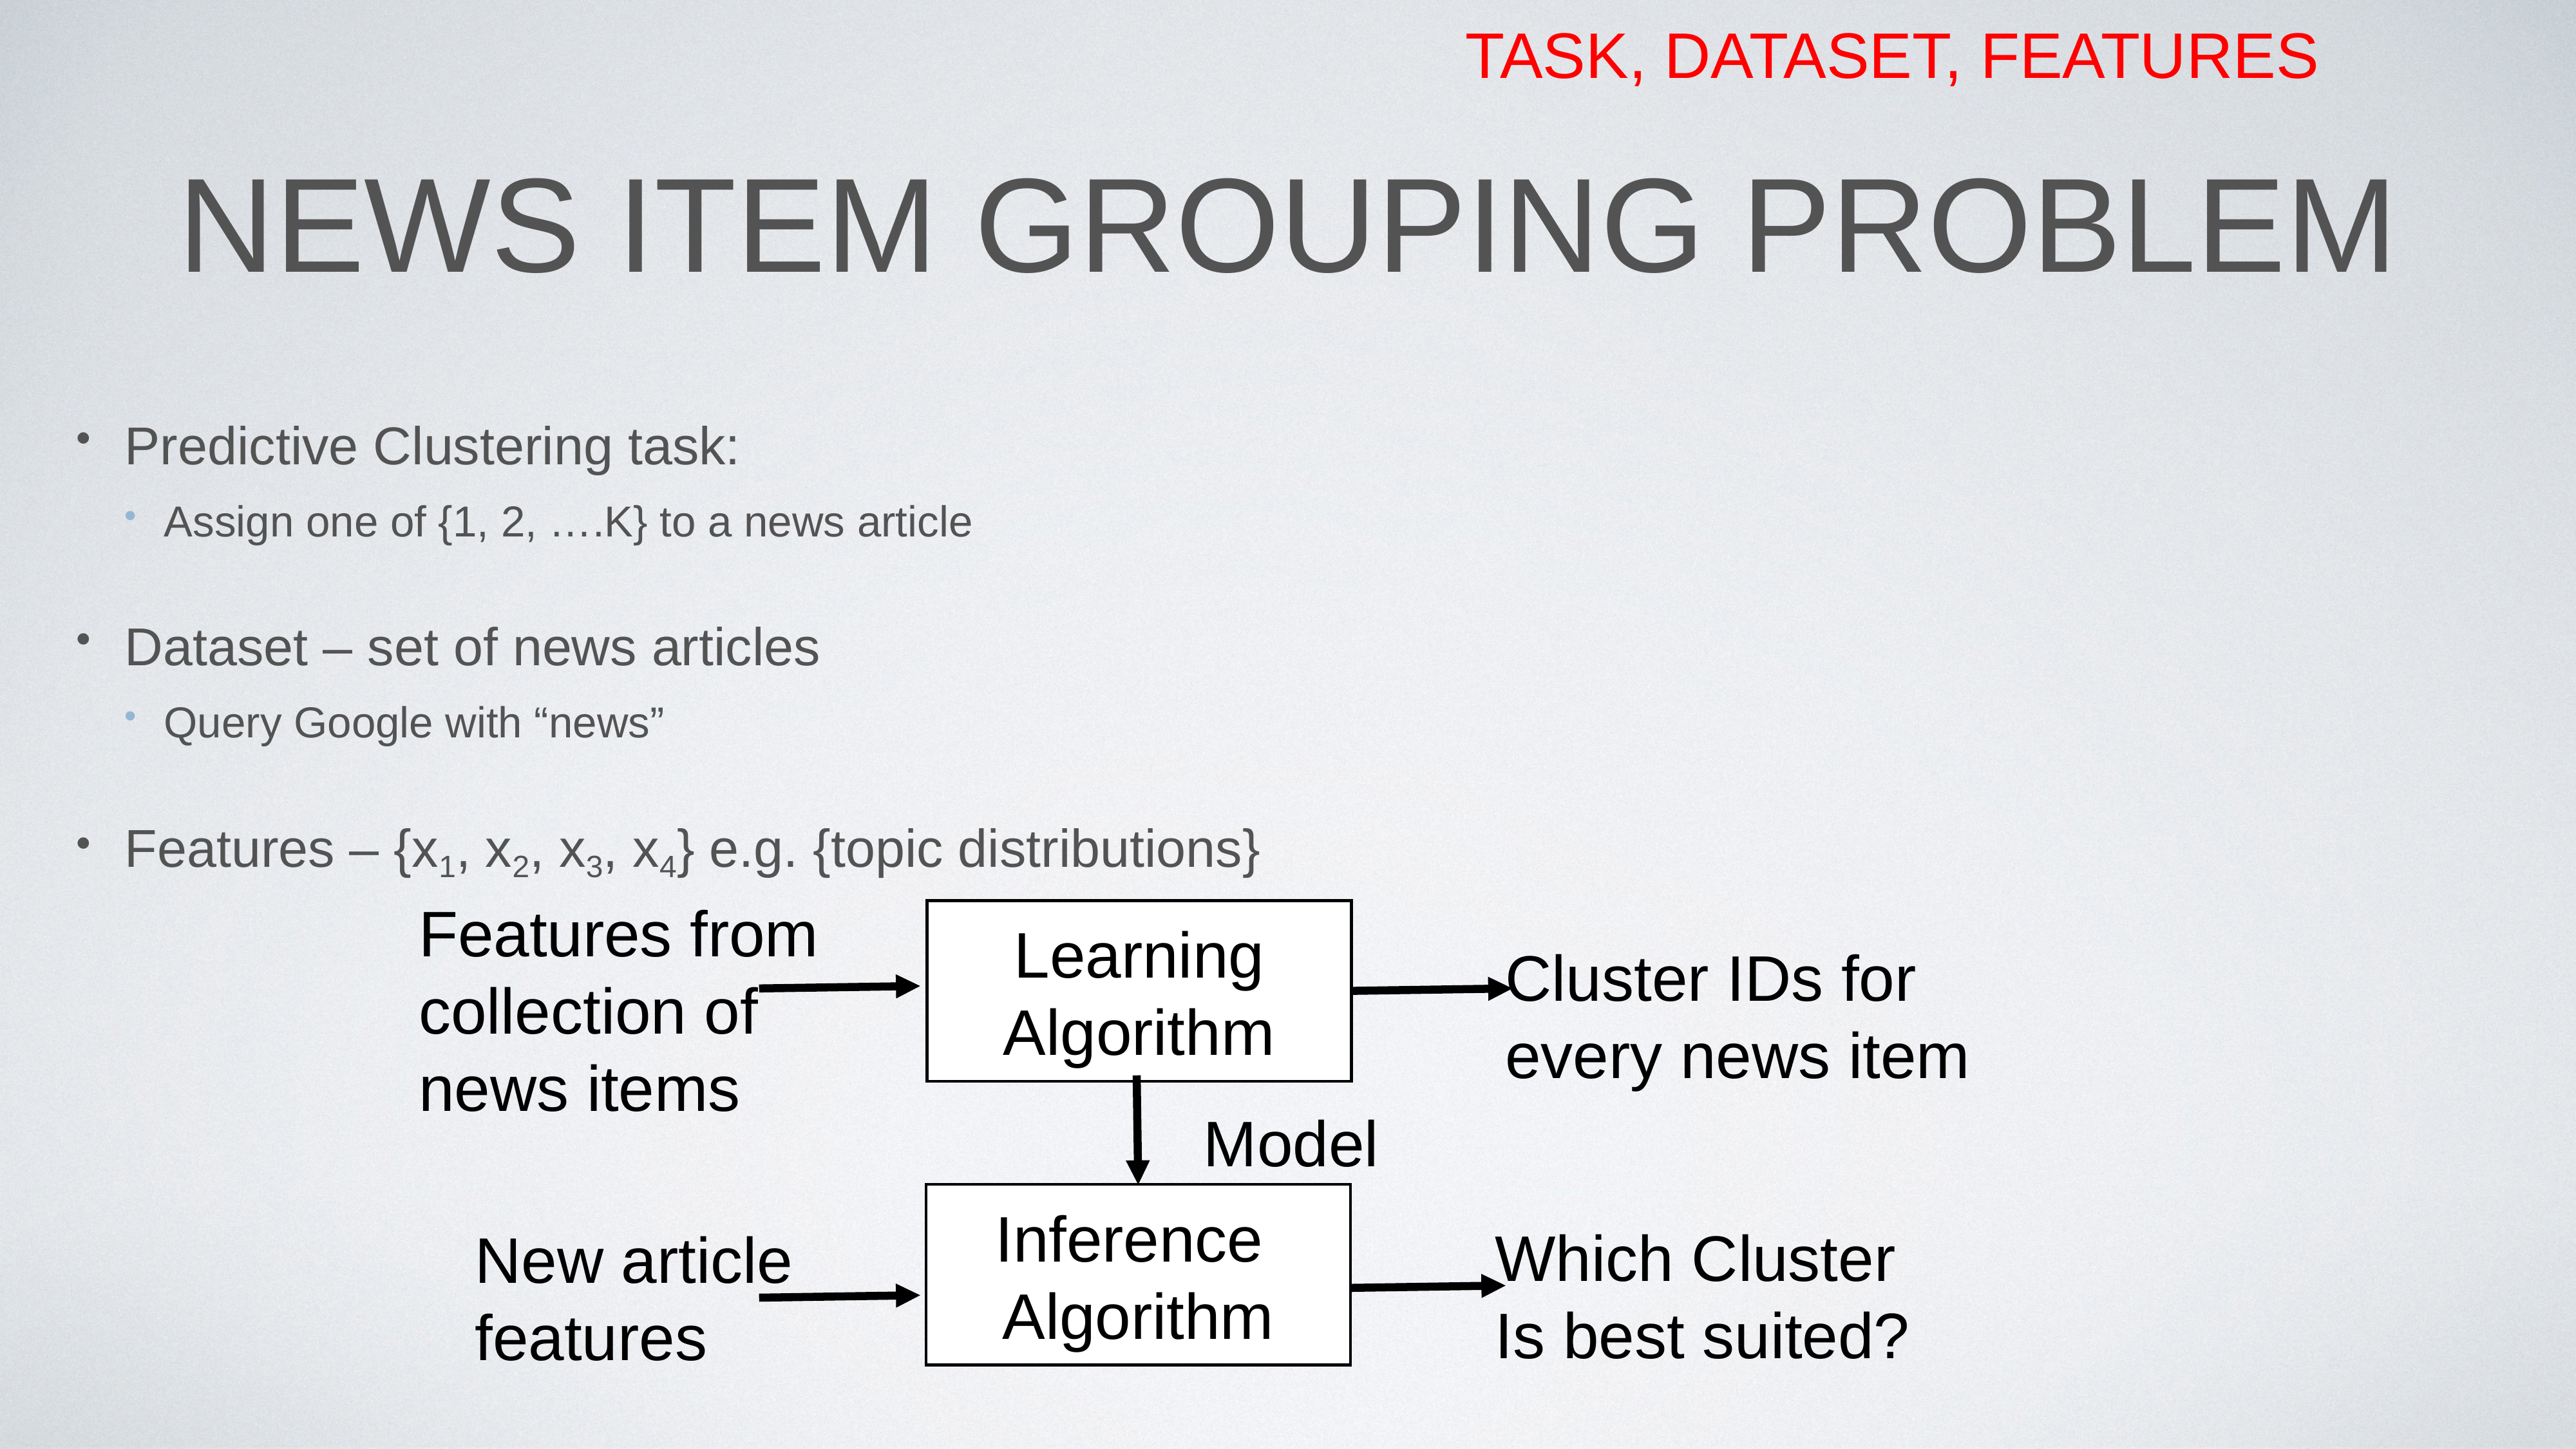

TASK, DATASET, FEATURES
# News item grouping problem
Predictive Clustering task:
Assign one of {1, 2, ….K} to a news article
Dataset – set of news articles
Query Google with “news”
Features – {x1, x2, x3, x4} e.g. {topic distributions}
Features from
collection of
news items

Learning
Algorithm
Cluster IDs for
every news item

Model

Inference
Algorithm
Which Cluster
Is best suited?
New article
features

18